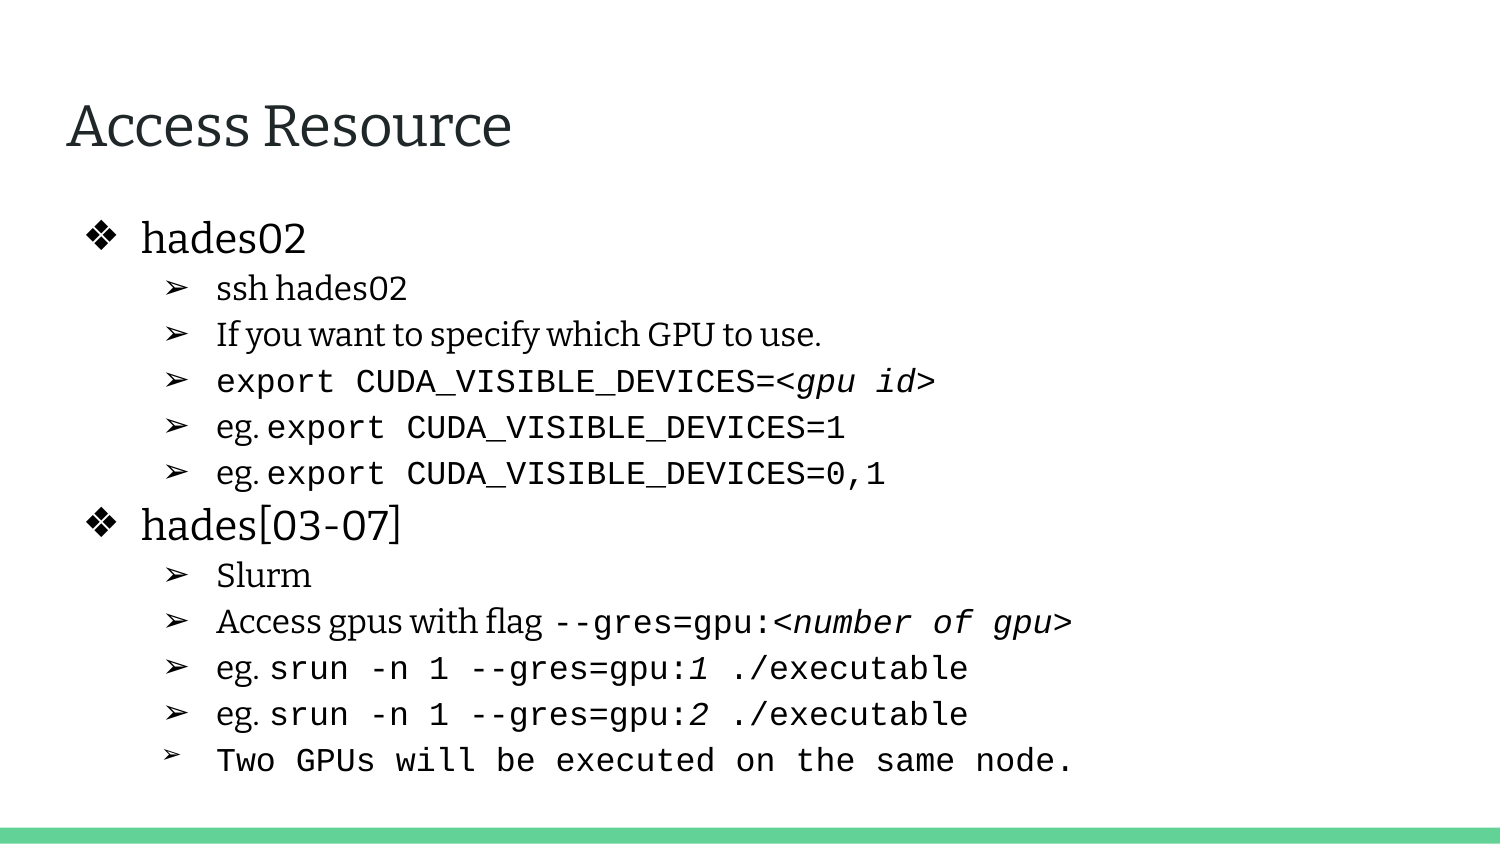

# Access Resource
hades02
ssh hades02
If you want to specify which GPU to use.
export CUDA_VISIBLE_DEVICES=<gpu id>
eg. export CUDA_VISIBLE_DEVICES=1
eg. export CUDA_VISIBLE_DEVICES=0,1
hades[03-07]
Slurm
Access gpus with flag --gres=gpu:<number of gpu>
eg. srun -n 1 --gres=gpu:1 ./executable
eg. srun -n 1 --gres=gpu:2 ./executable
Two GPUs will be executed on the same node.